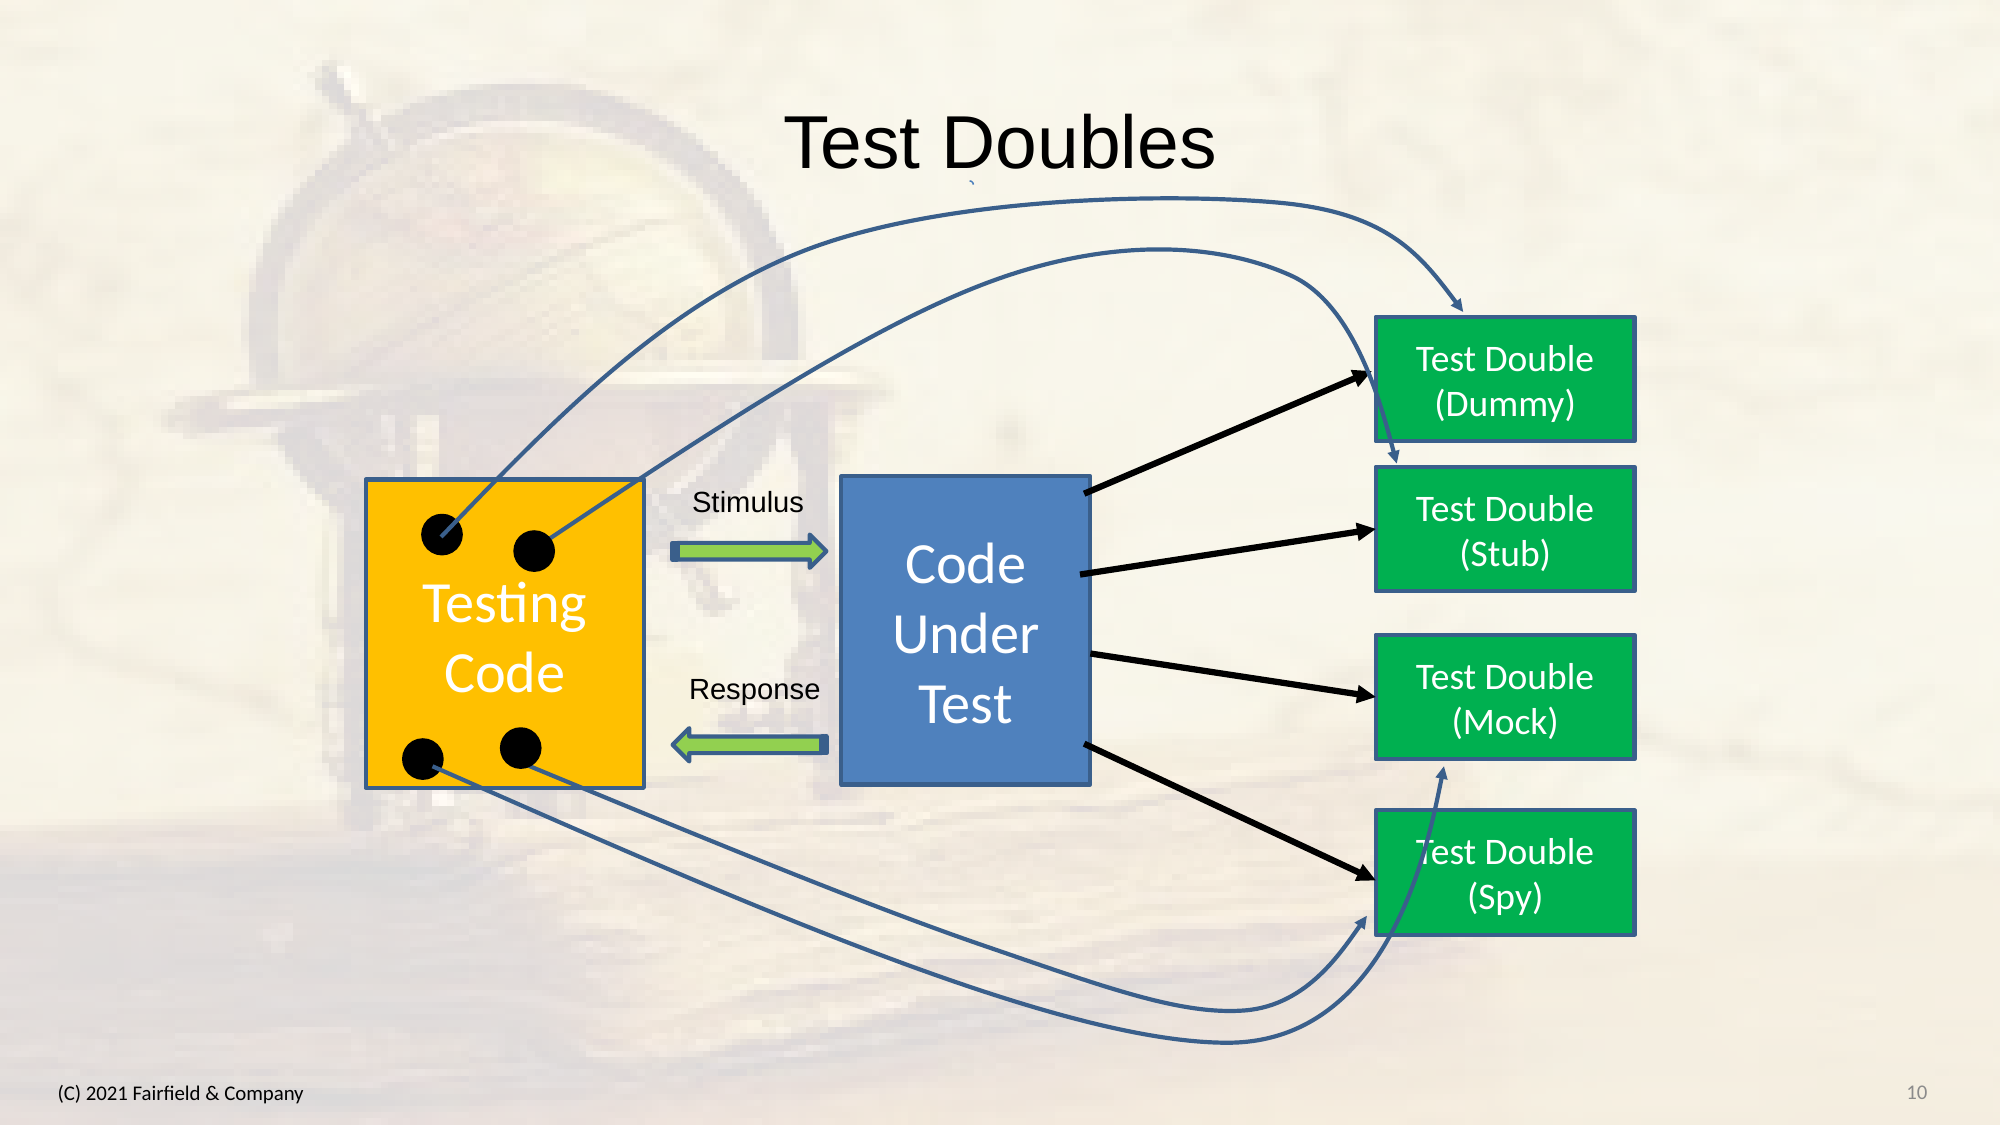

# Test Doubles

Test Double
(Dummy)
Test Double
(Stub)
Code Under Test
Stimulus
Testing Code

Test Double
(Mock)
Response

Test Double
(Spy)
10
(C) 2021 Fairfield & Company